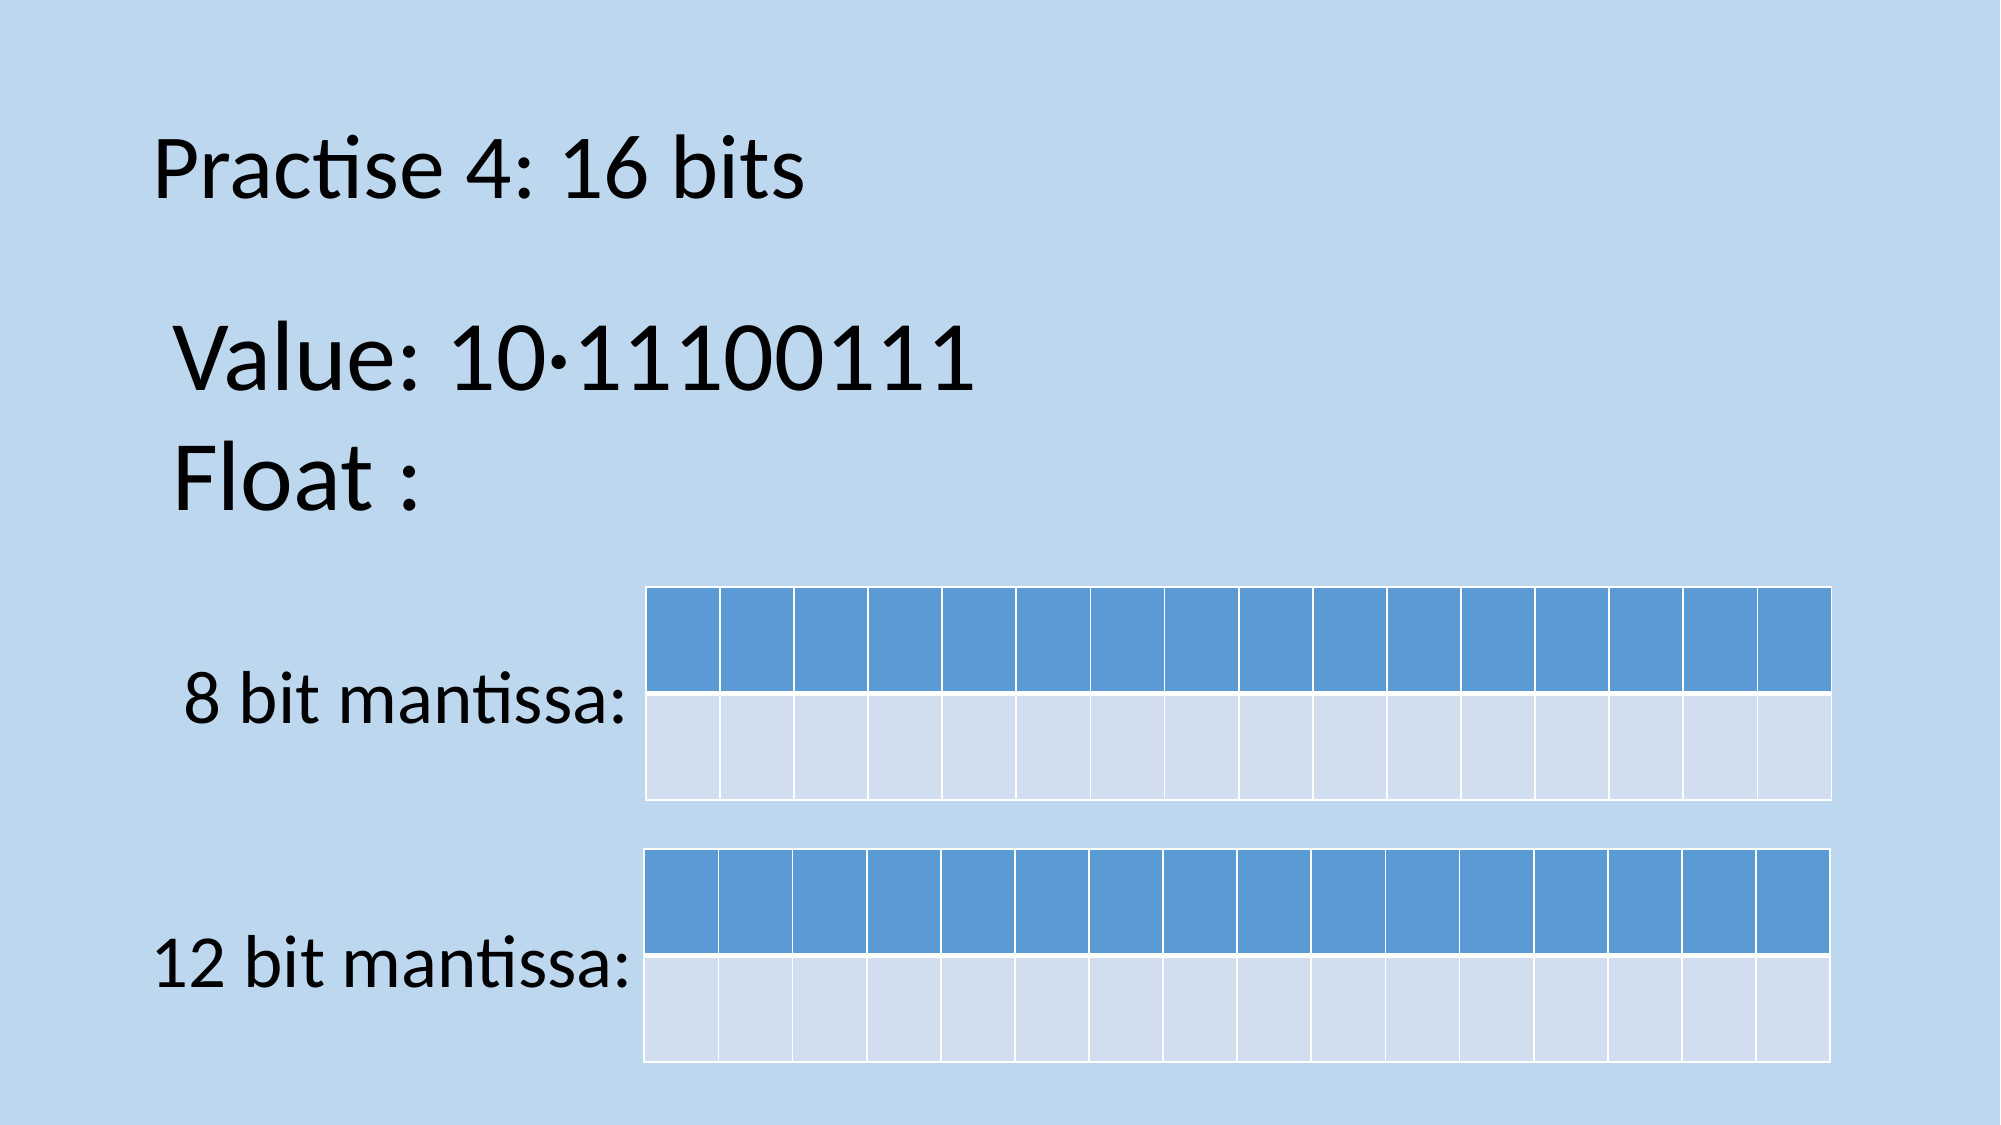

# Practise 4: 16 bits
Value: 10·11100111
Float :
|  |  |  |  |  |  |  |  |  |  |  |  |  |  |  |  |
| --- | --- | --- | --- | --- | --- | --- | --- | --- | --- | --- | --- | --- | --- | --- | --- |
|  |  |  |  |  |  |  |  |  |  |  |  |  |  |  |  |
8 bit mantissa:
|  |  |  |  |  |  |  |  |  |  |  |  |  |  |  |  |
| --- | --- | --- | --- | --- | --- | --- | --- | --- | --- | --- | --- | --- | --- | --- | --- |
|  |  |  |  |  |  |  |  |  |  |  |  |  |  |  |  |
12 bit mantissa: